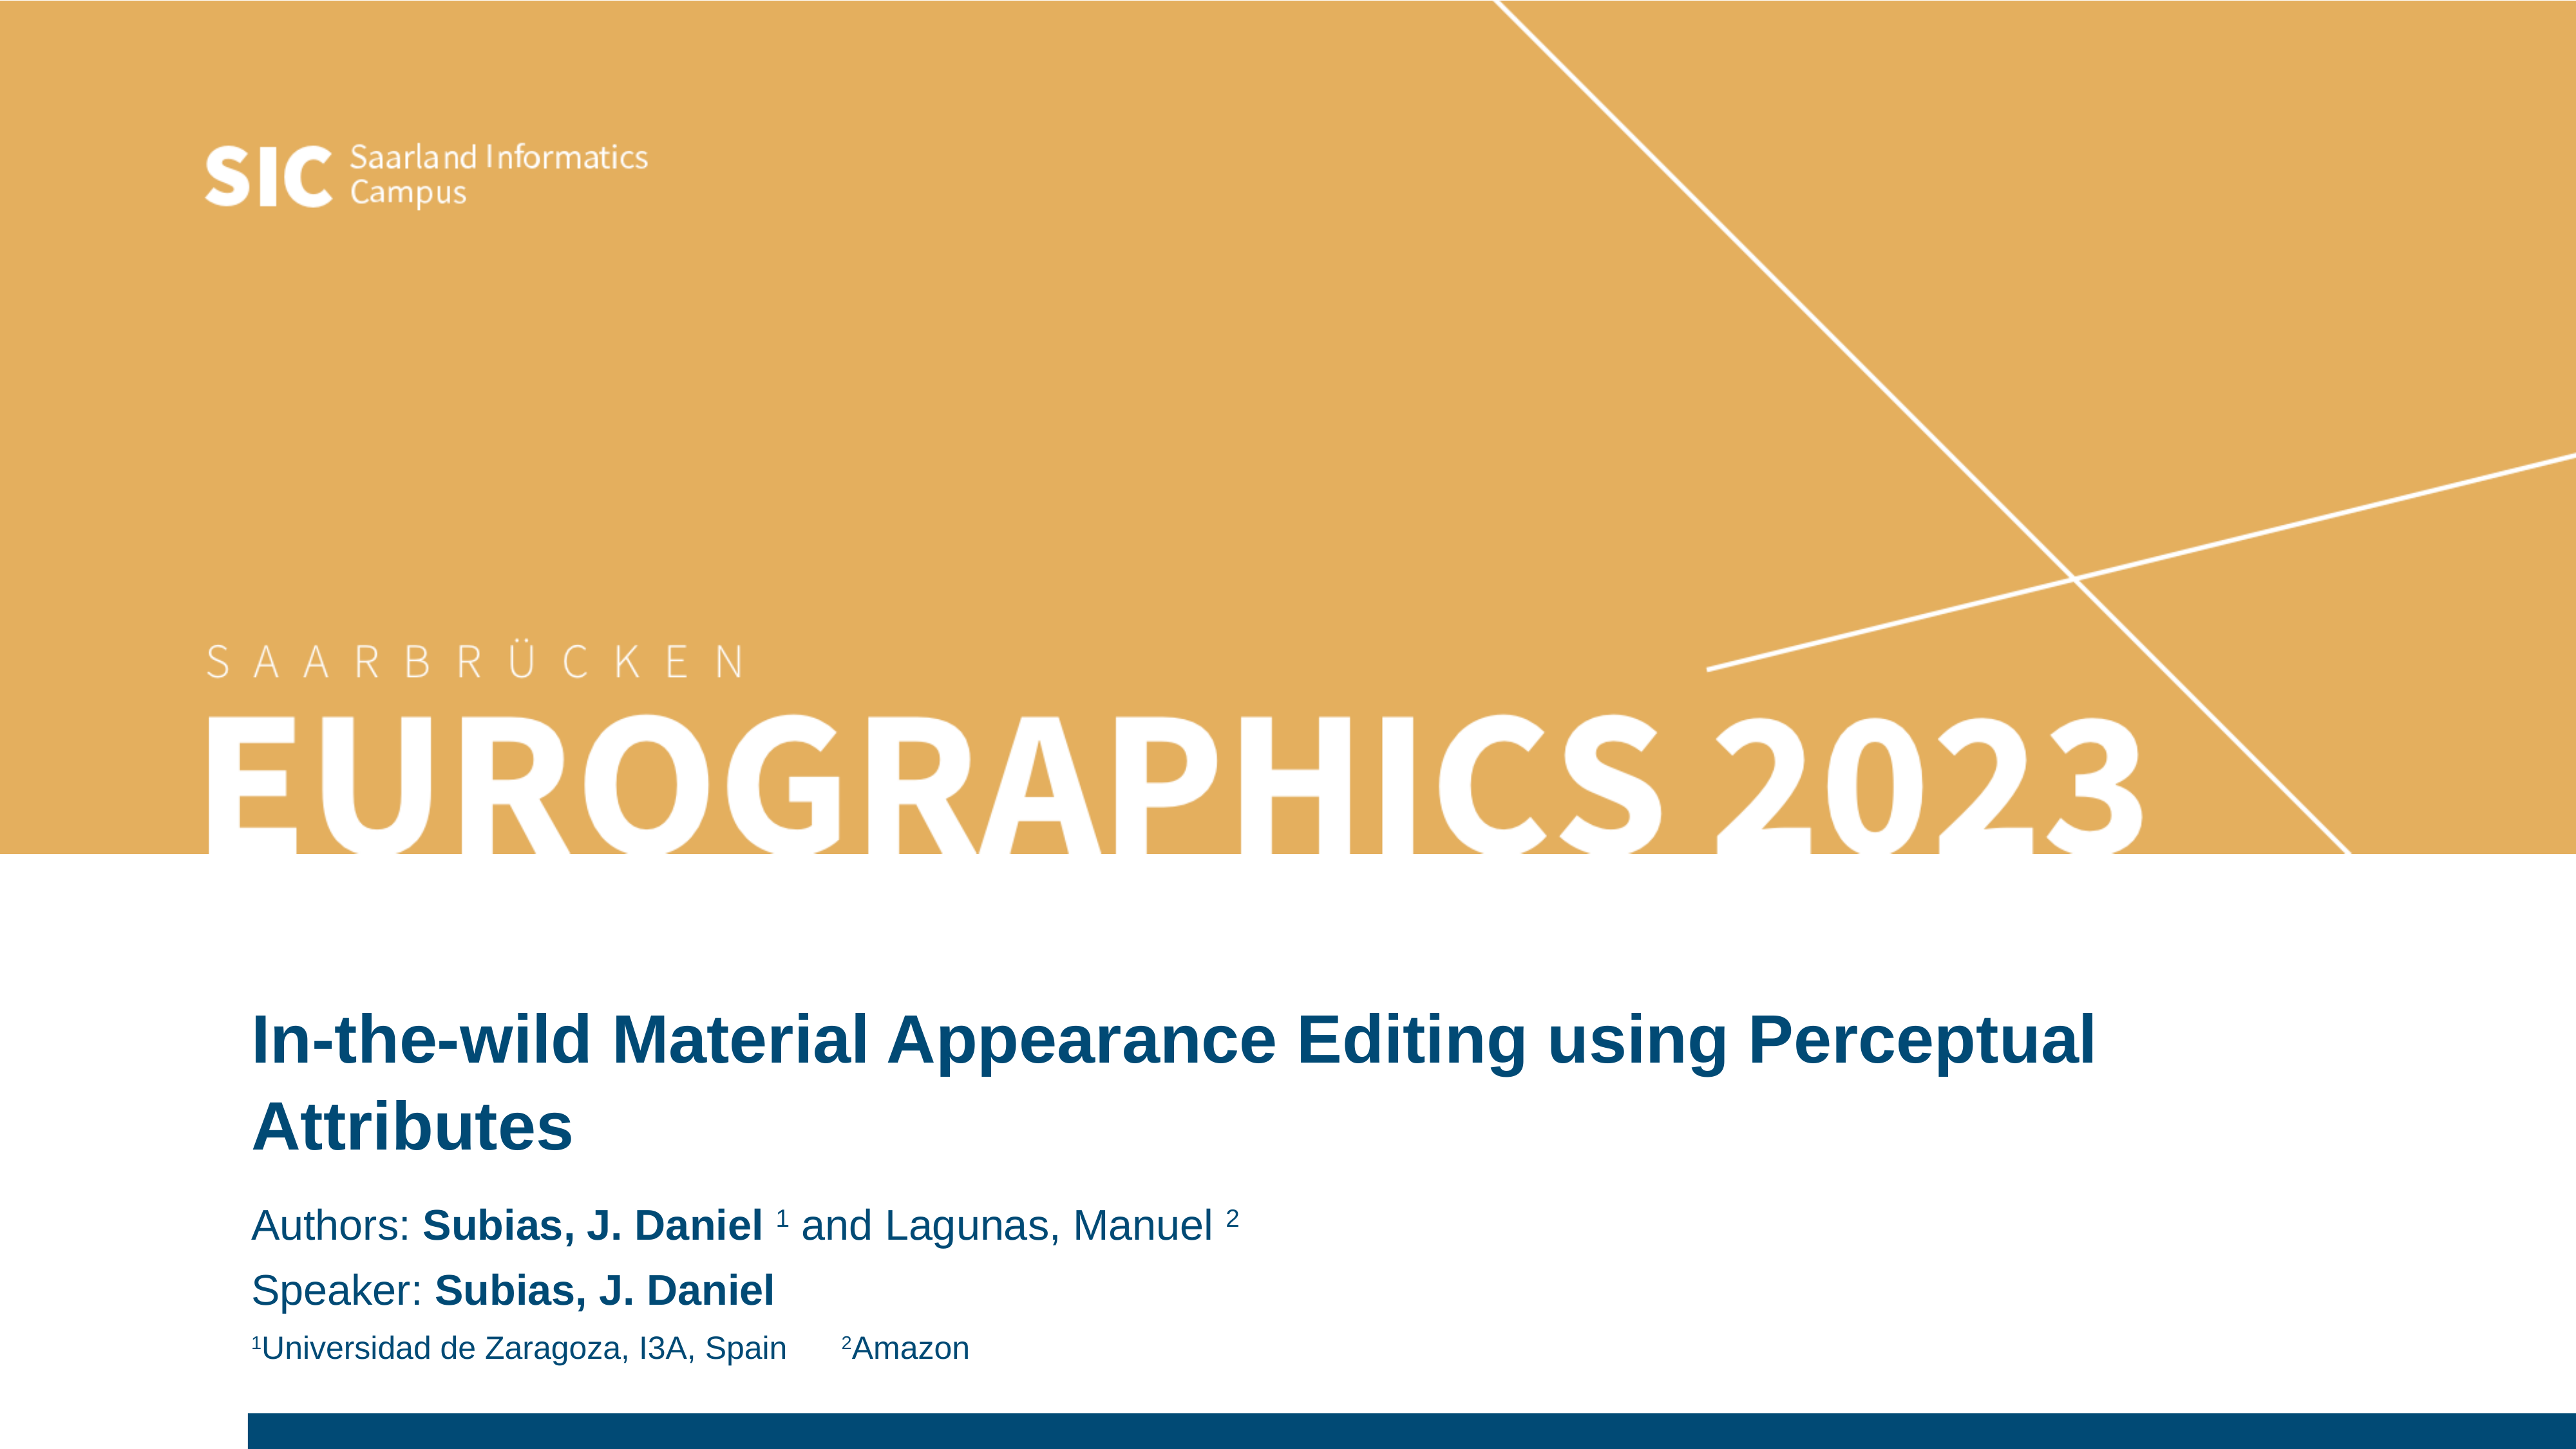

In-the-wild Material Appearance Editing using Perceptual
Attributes
Authors: Subias, J. Daniel 1 and Lagunas, Manuel 2
Speaker: Subias, J. Daniel
1Universidad de Zaragoza, I3A, Spain      2Amazon